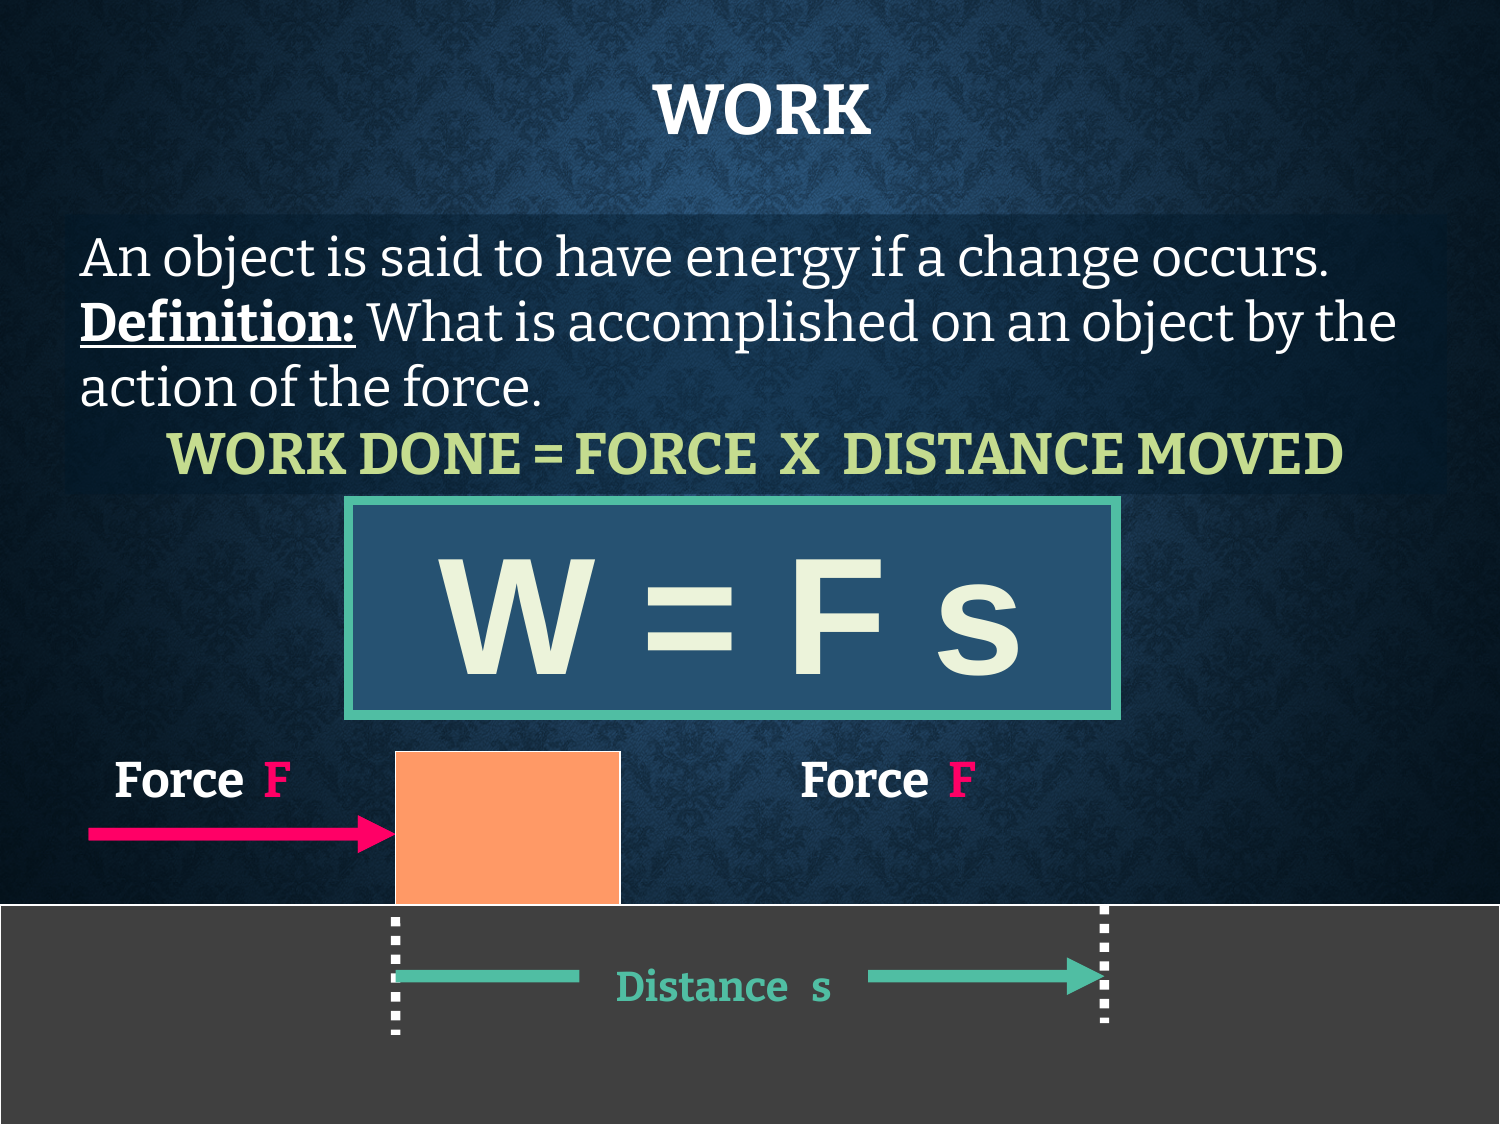

# Work
An object is said to have energy if a change occurs.
Definition: What is accomplished on an object by the action of the force.
WORK DONE = FORCE  X  DISTANCE MOVED
W = F s
Force  F
Force  F

Distance   s